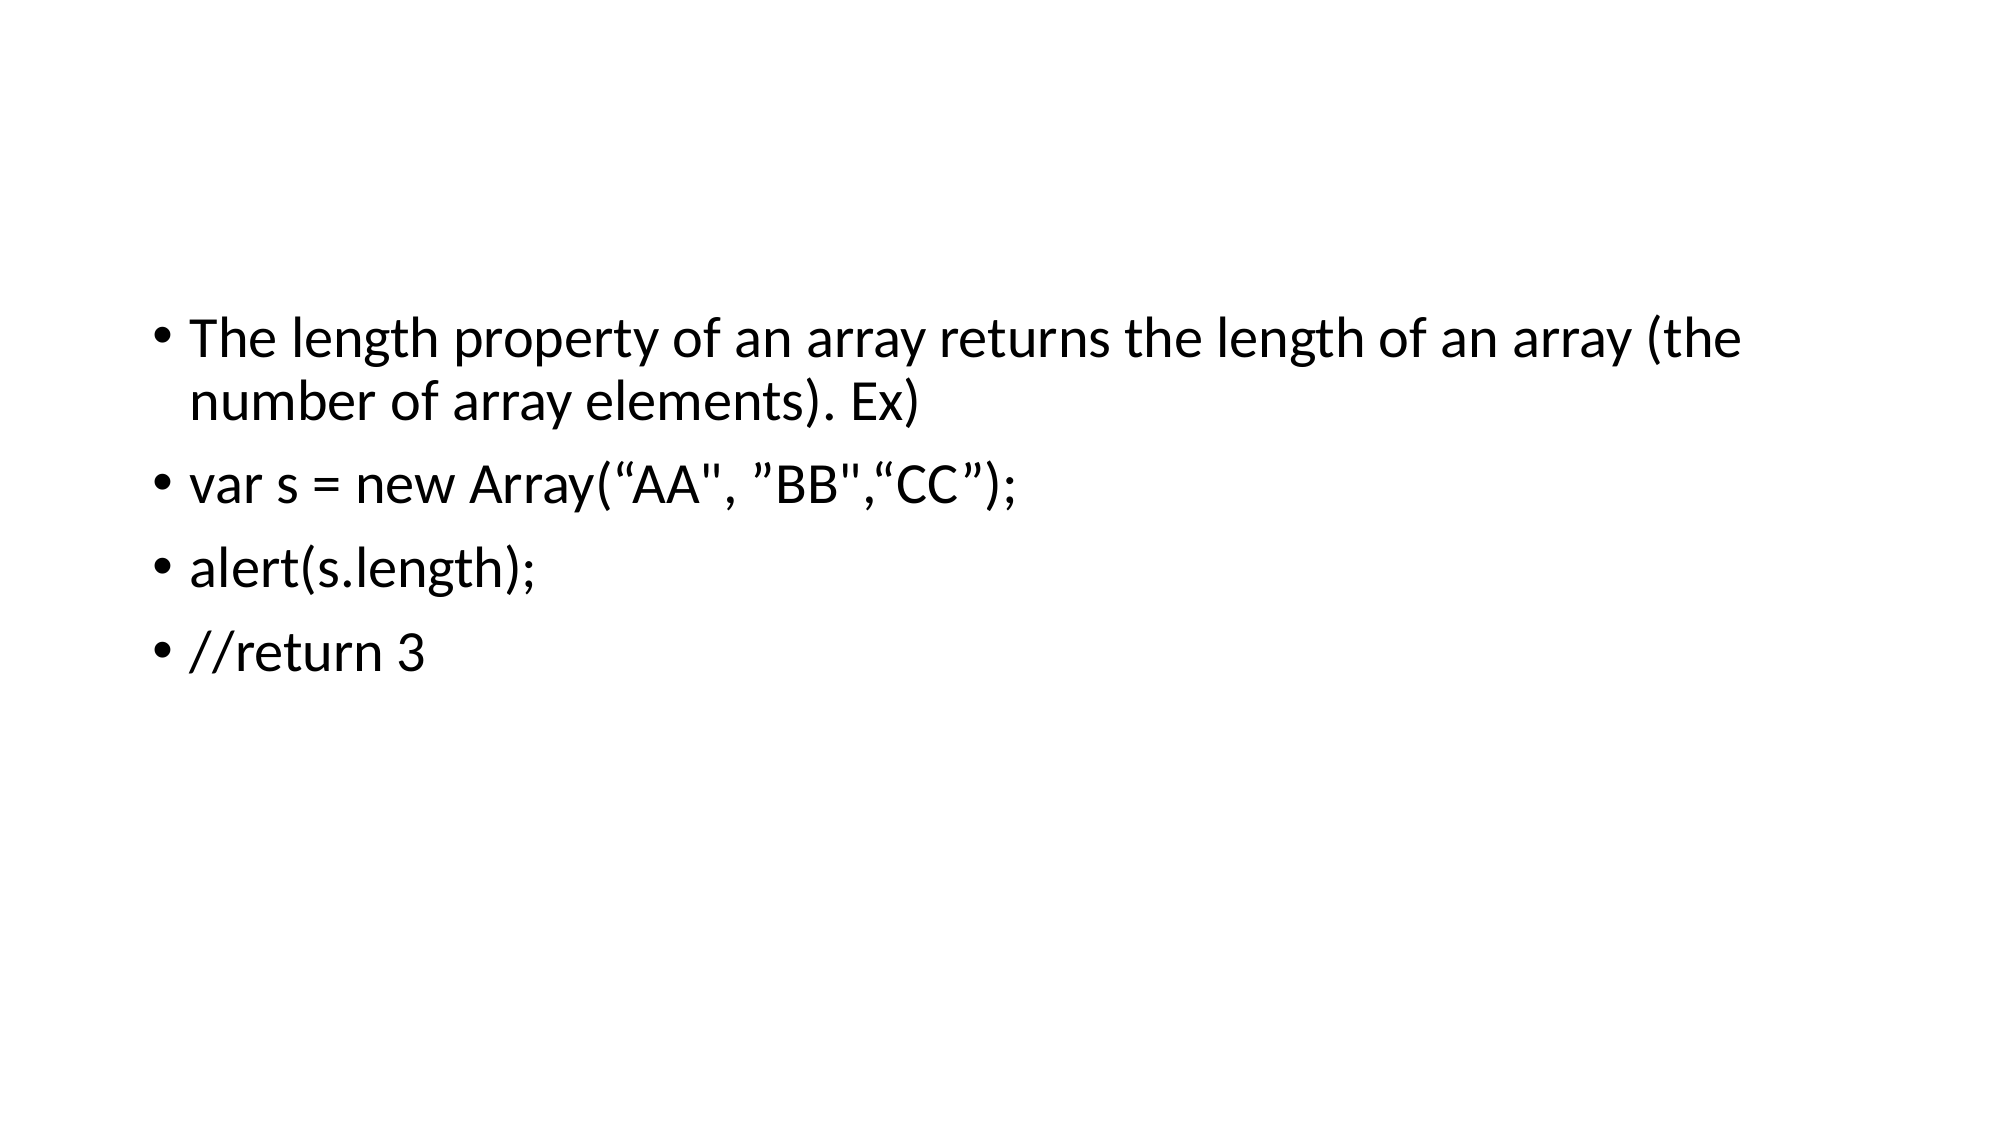

#
The length property of an array returns the length of an array (the number of array elements). Ex)
var s = new Array(“AA", ”BB",“CC”);
alert(s.length);
//return 3